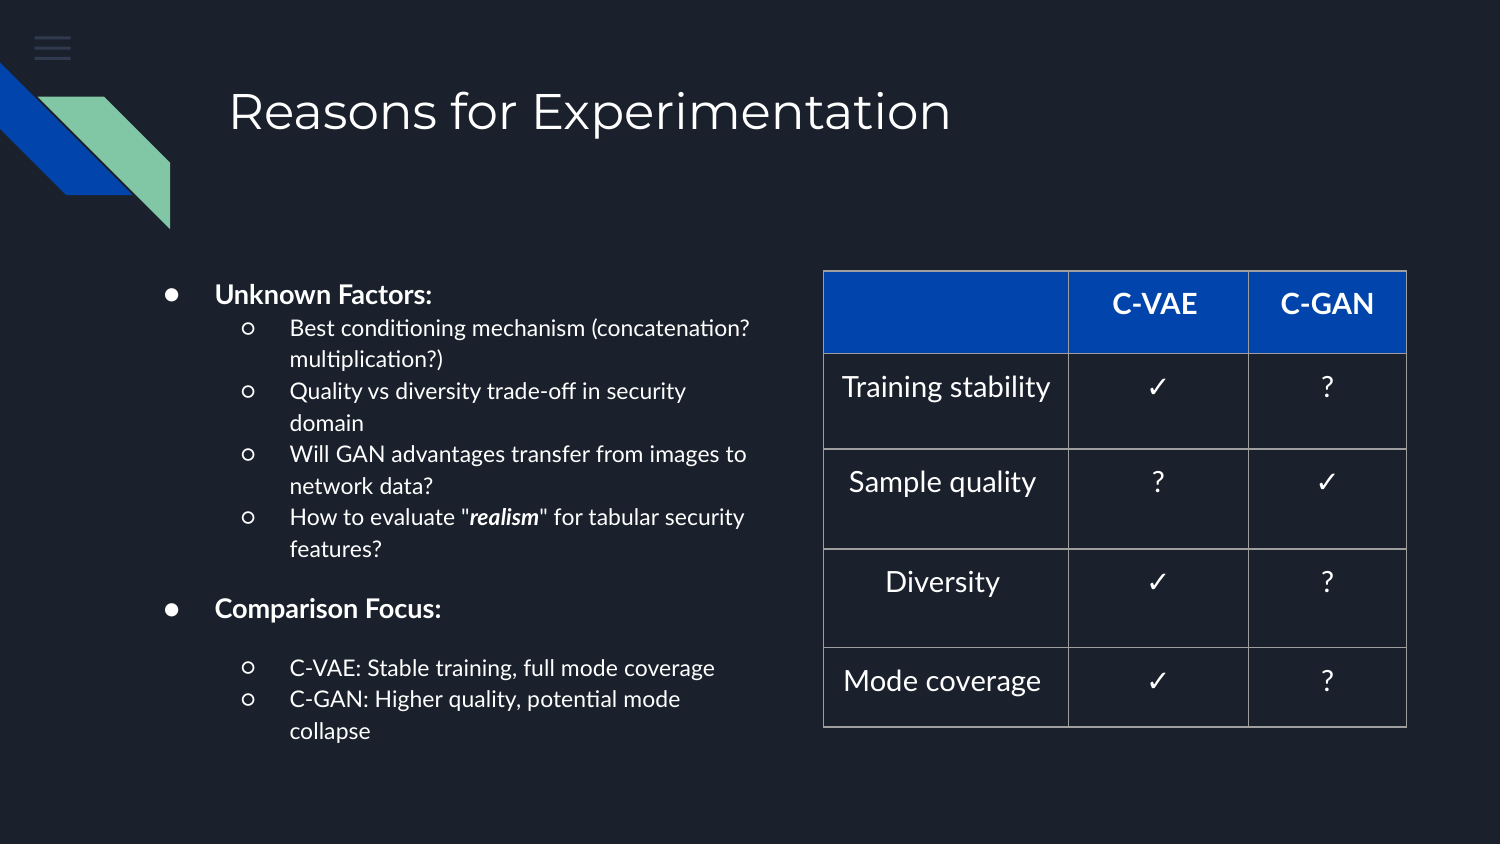

# Reasons for Experimentation
Unknown Factors:
Best conditioning mechanism (concatenation? multiplication?)
Quality vs diversity trade-off in security domain
Will GAN advantages transfer from images to network data?
How to evaluate "realism" for tabular security features?
Comparison Focus:
C-VAE: Stable training, full mode coverage
C-GAN: Higher quality, potential mode collapse

|  | C-VAE | C-GAN |
| --- | --- | --- |
| Training stability | ✓ | ? |
| Sample quality | ? | ✓ |
| Diversity | ✓ | ? |
| Mode coverage | ✓ | ? |